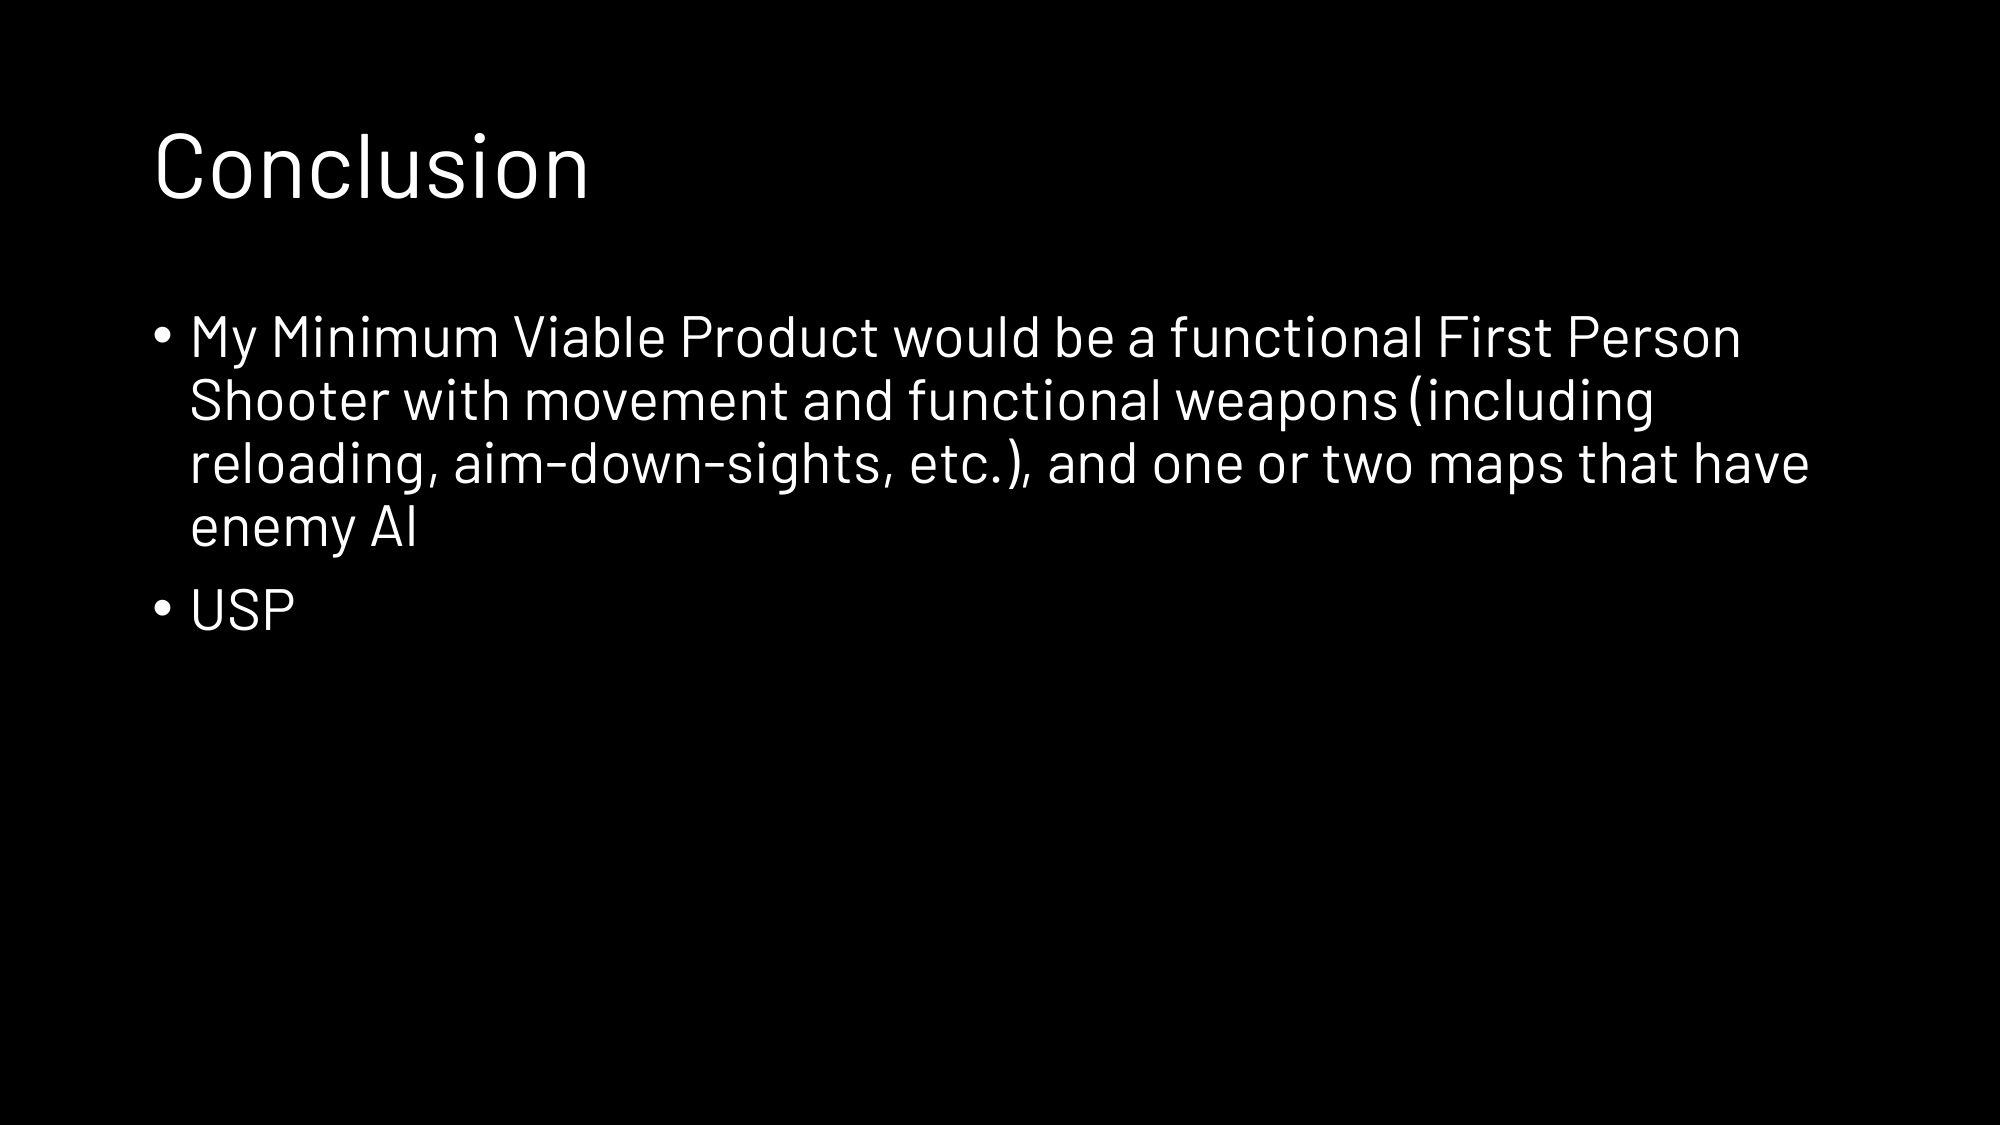

# Conclusion
My Minimum Viable Product would be a functional First Person Shooter with movement and functional weapons (including reloading, aim-down-sights, etc.), and one or two maps that have enemy AI
USP